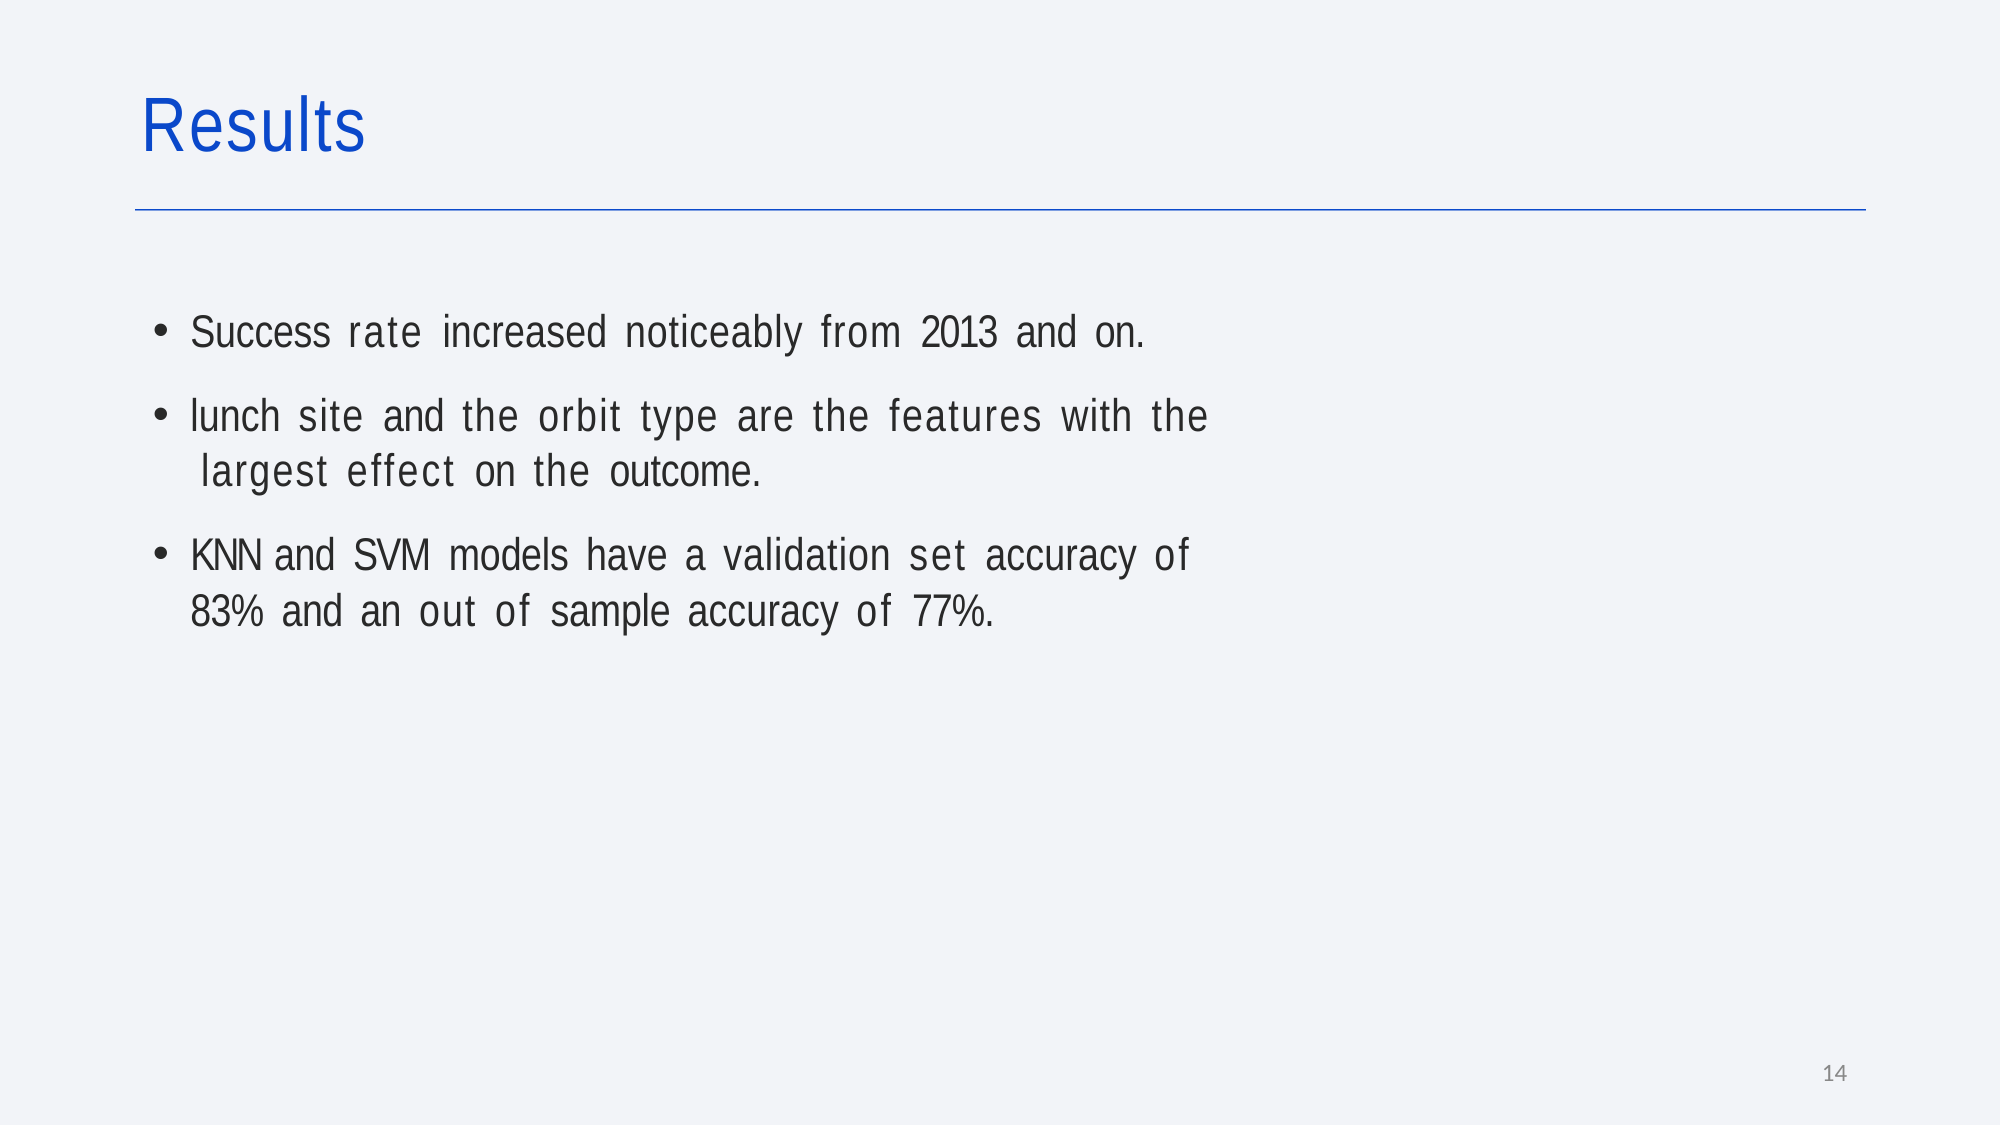

# Results
Success rate increased noticeably from 2013 and on.
lunch site and the orbit type are the features with the  largest effect on the outcome.
KNN and SVM models have a validation set accuracy of
83% and an out of sample accuracy of 77%.
14